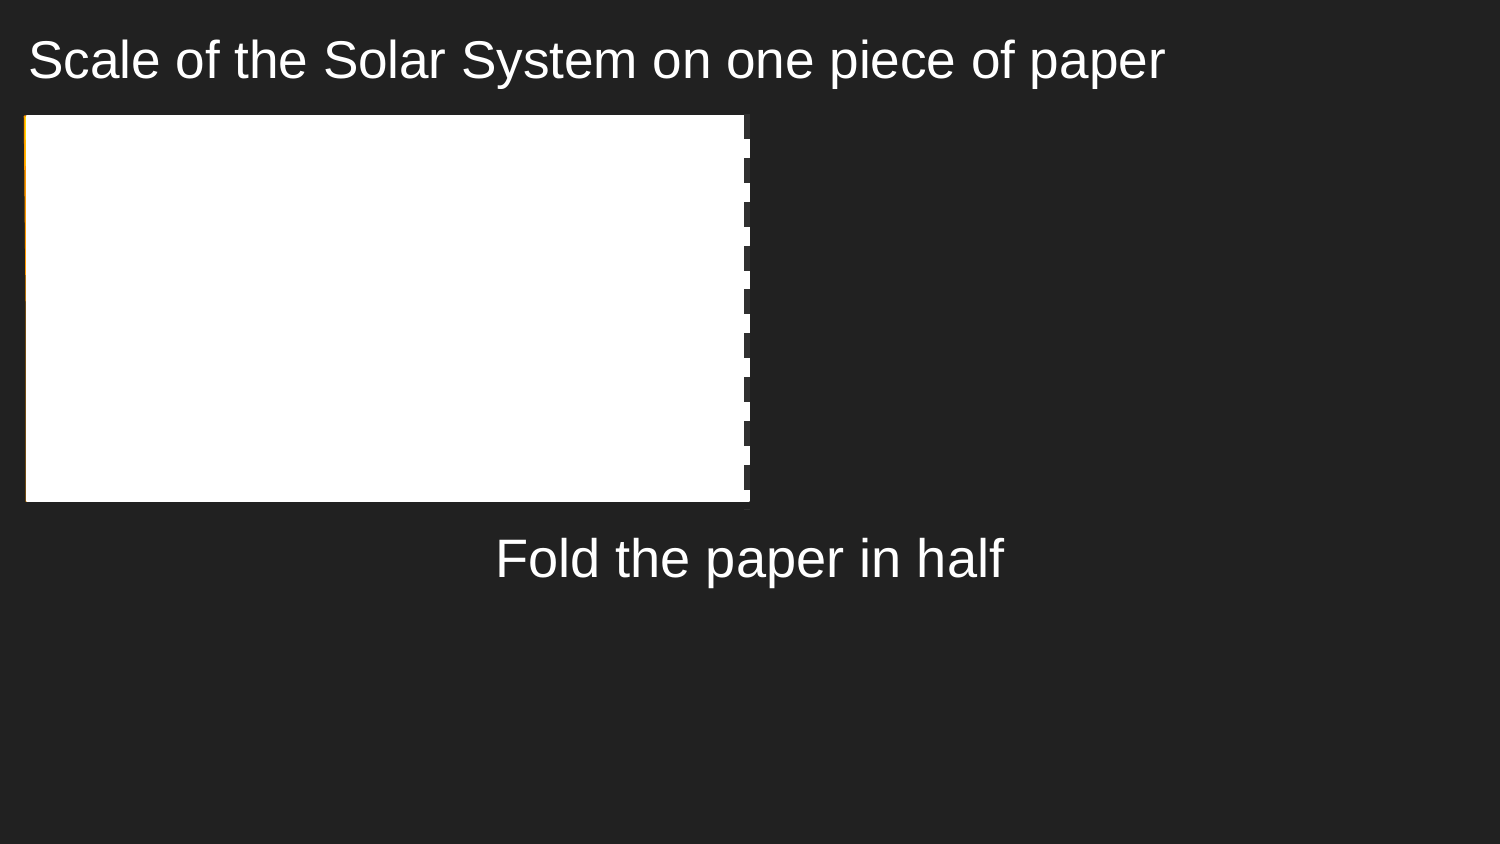

# Scale of the Solar System on one piece of paper
SUN

Fold the paper in half